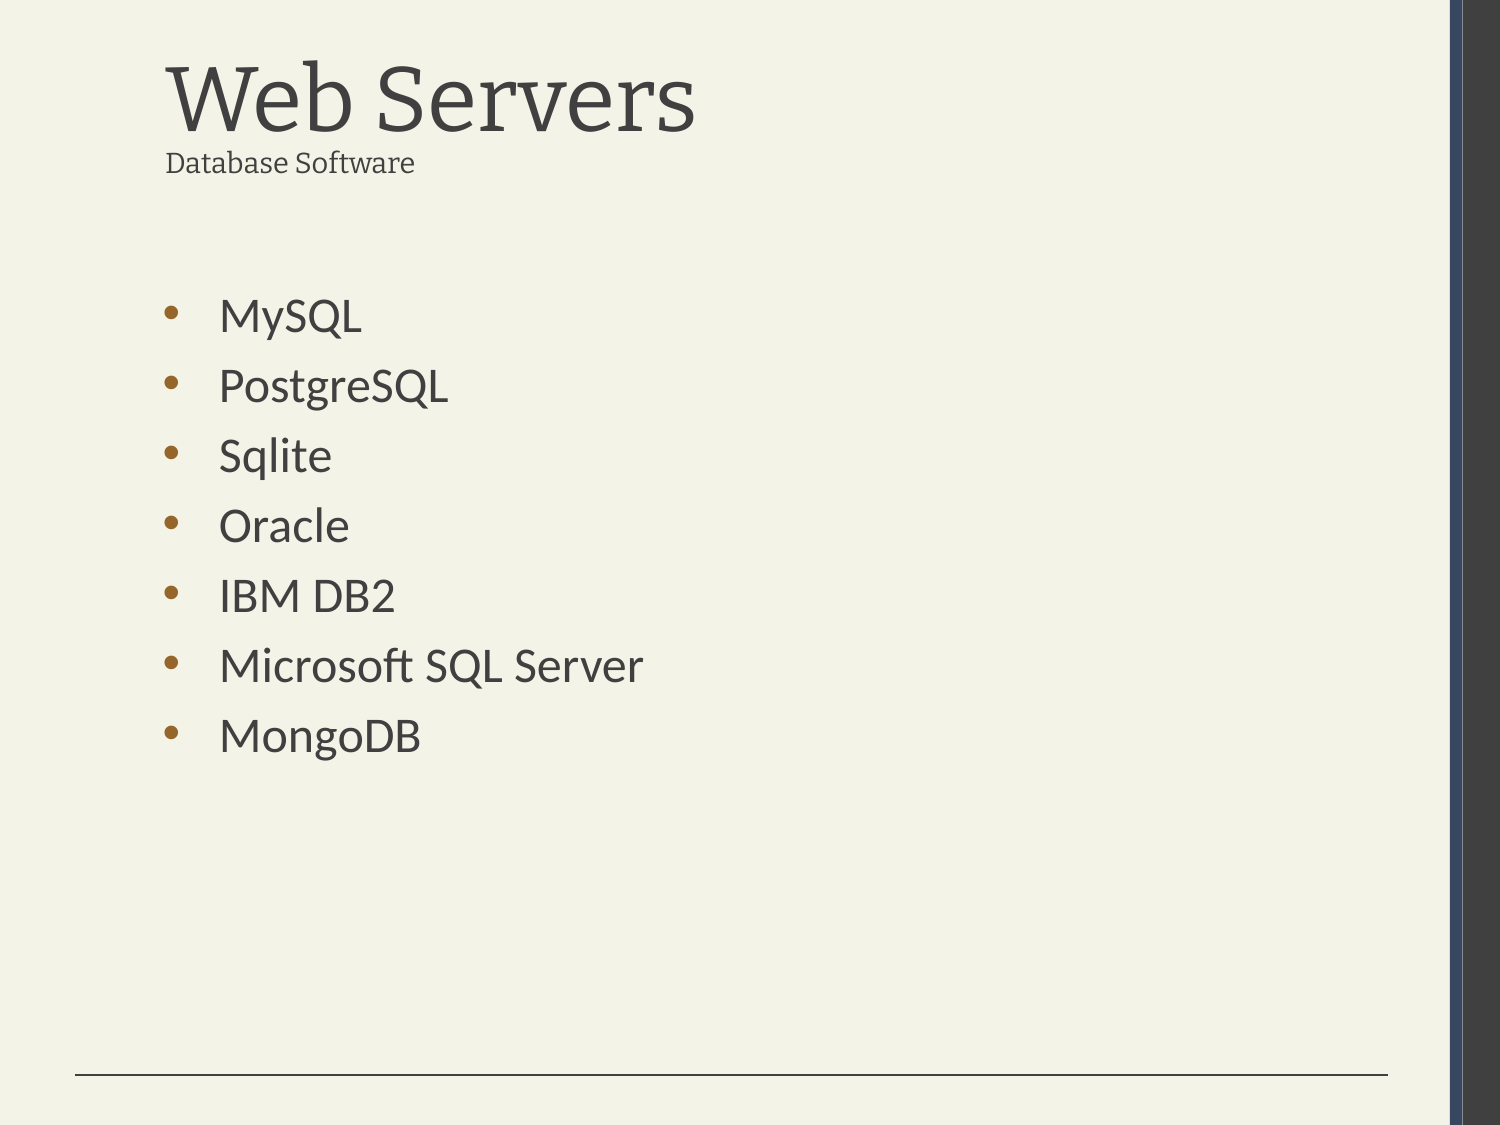

# Web Servers
Database Software
MySQL
PostgreSQL
Sqlite
Oracle
IBM DB2
Microsoft SQL Server
MongoDB